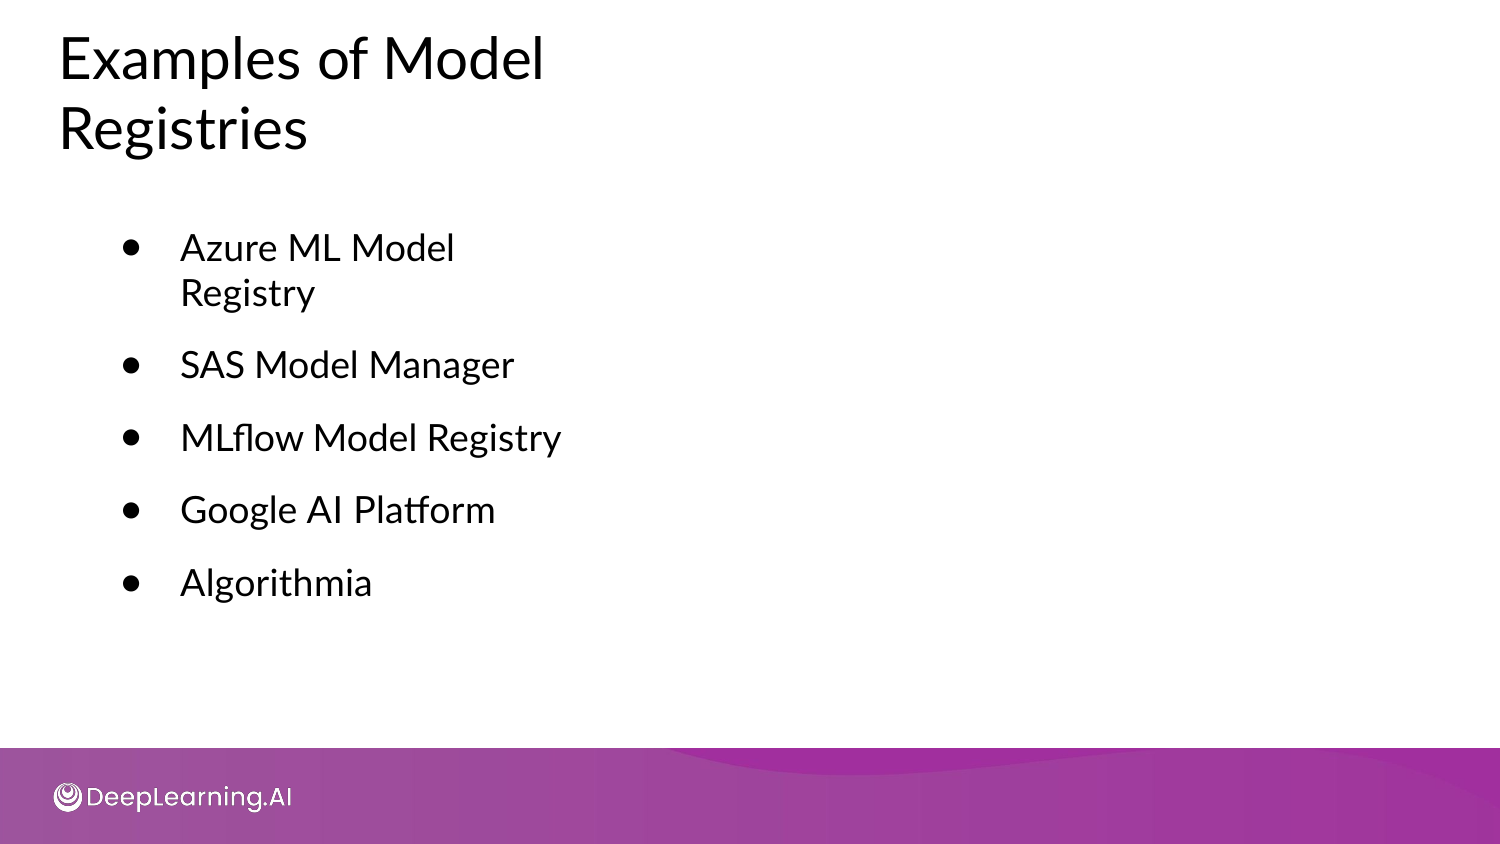

# Examples of Model Registries
Azure ML Model Registry
SAS Model Manager
MLﬂow Model Registry
Google AI Platform
Algorithmia